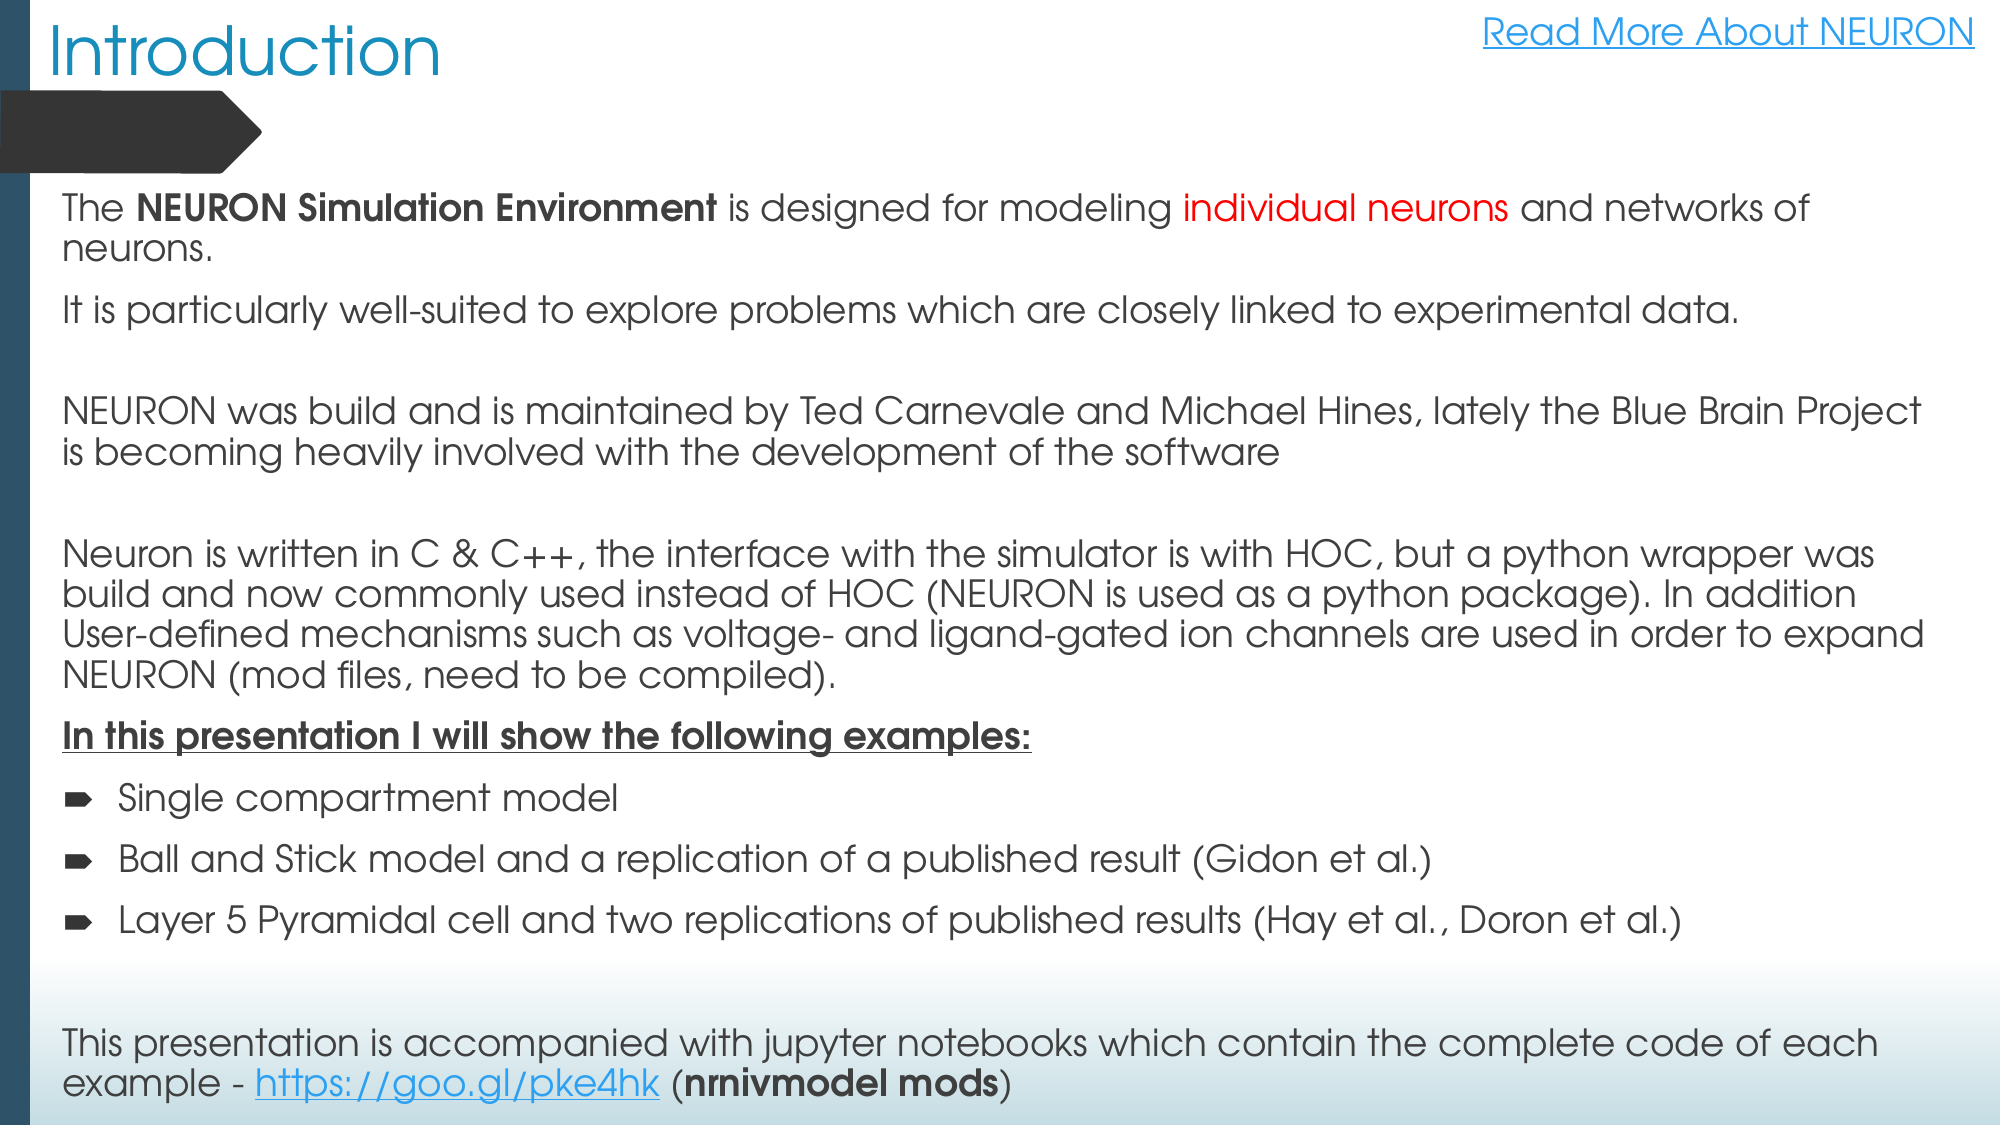

# Introduction
Read More About NEURON
The NEURON Simulation Environment is designed for modeling individual neurons and networks of neurons.
It is particularly well-suited to explore problems which are closely linked to experimental data.
NEURON was build and is maintained by Ted Carnevale and Michael Hines, lately the Blue Brain Project is becoming heavily involved with the development of the software
Neuron is written in C & C++, the interface with the simulator is with HOC, but a python wrapper was build and now commonly used instead of HOC (NEURON is used as a python package). In addition  User-defined mechanisms such as voltage- and ligand-gated ion channels are used in order to expand NEURON (mod files, need to be compiled).
In this presentation I will show the following examples:
Single compartment model
Ball and Stick model and a replication of a published result (Gidon et al.)
Layer 5 Pyramidal cell and two replications of published results (Hay et al., Doron et al.)

This presentation is accompanied with jupyter notebooks which contain the complete code of each example - https://goo.gl/pke4hk (nrnivmodel mods)